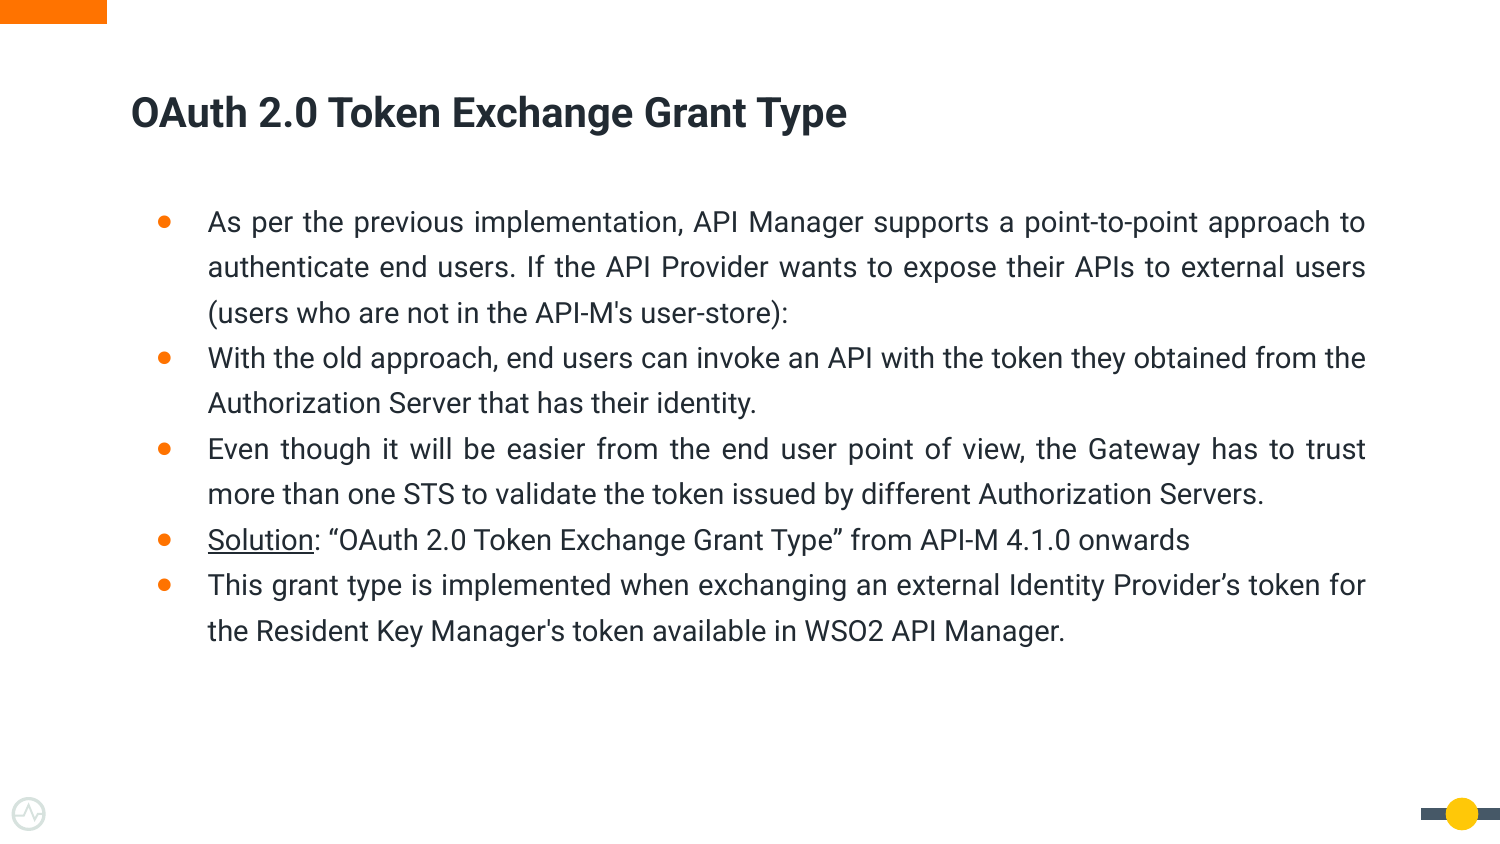

# OAuth 2.0 Token Exchange Grant Type
As per the previous implementation, API Manager supports a point-to-point approach to authenticate end users. If the API Provider wants to expose their APIs to external users (users who are not in the API-M's user-store):
With the old approach, end users can invoke an API with the token they obtained from the Authorization Server that has their identity.
Even though it will be easier from the end user point of view, the Gateway has to trust more than one STS to validate the token issued by different Authorization Servers.
Solution: “OAuth 2.0 Token Exchange Grant Type” from API-M 4.1.0 onwards
This grant type is implemented when exchanging an external Identity Provider’s token for the Resident Key Manager's token available in WSO2 API Manager.